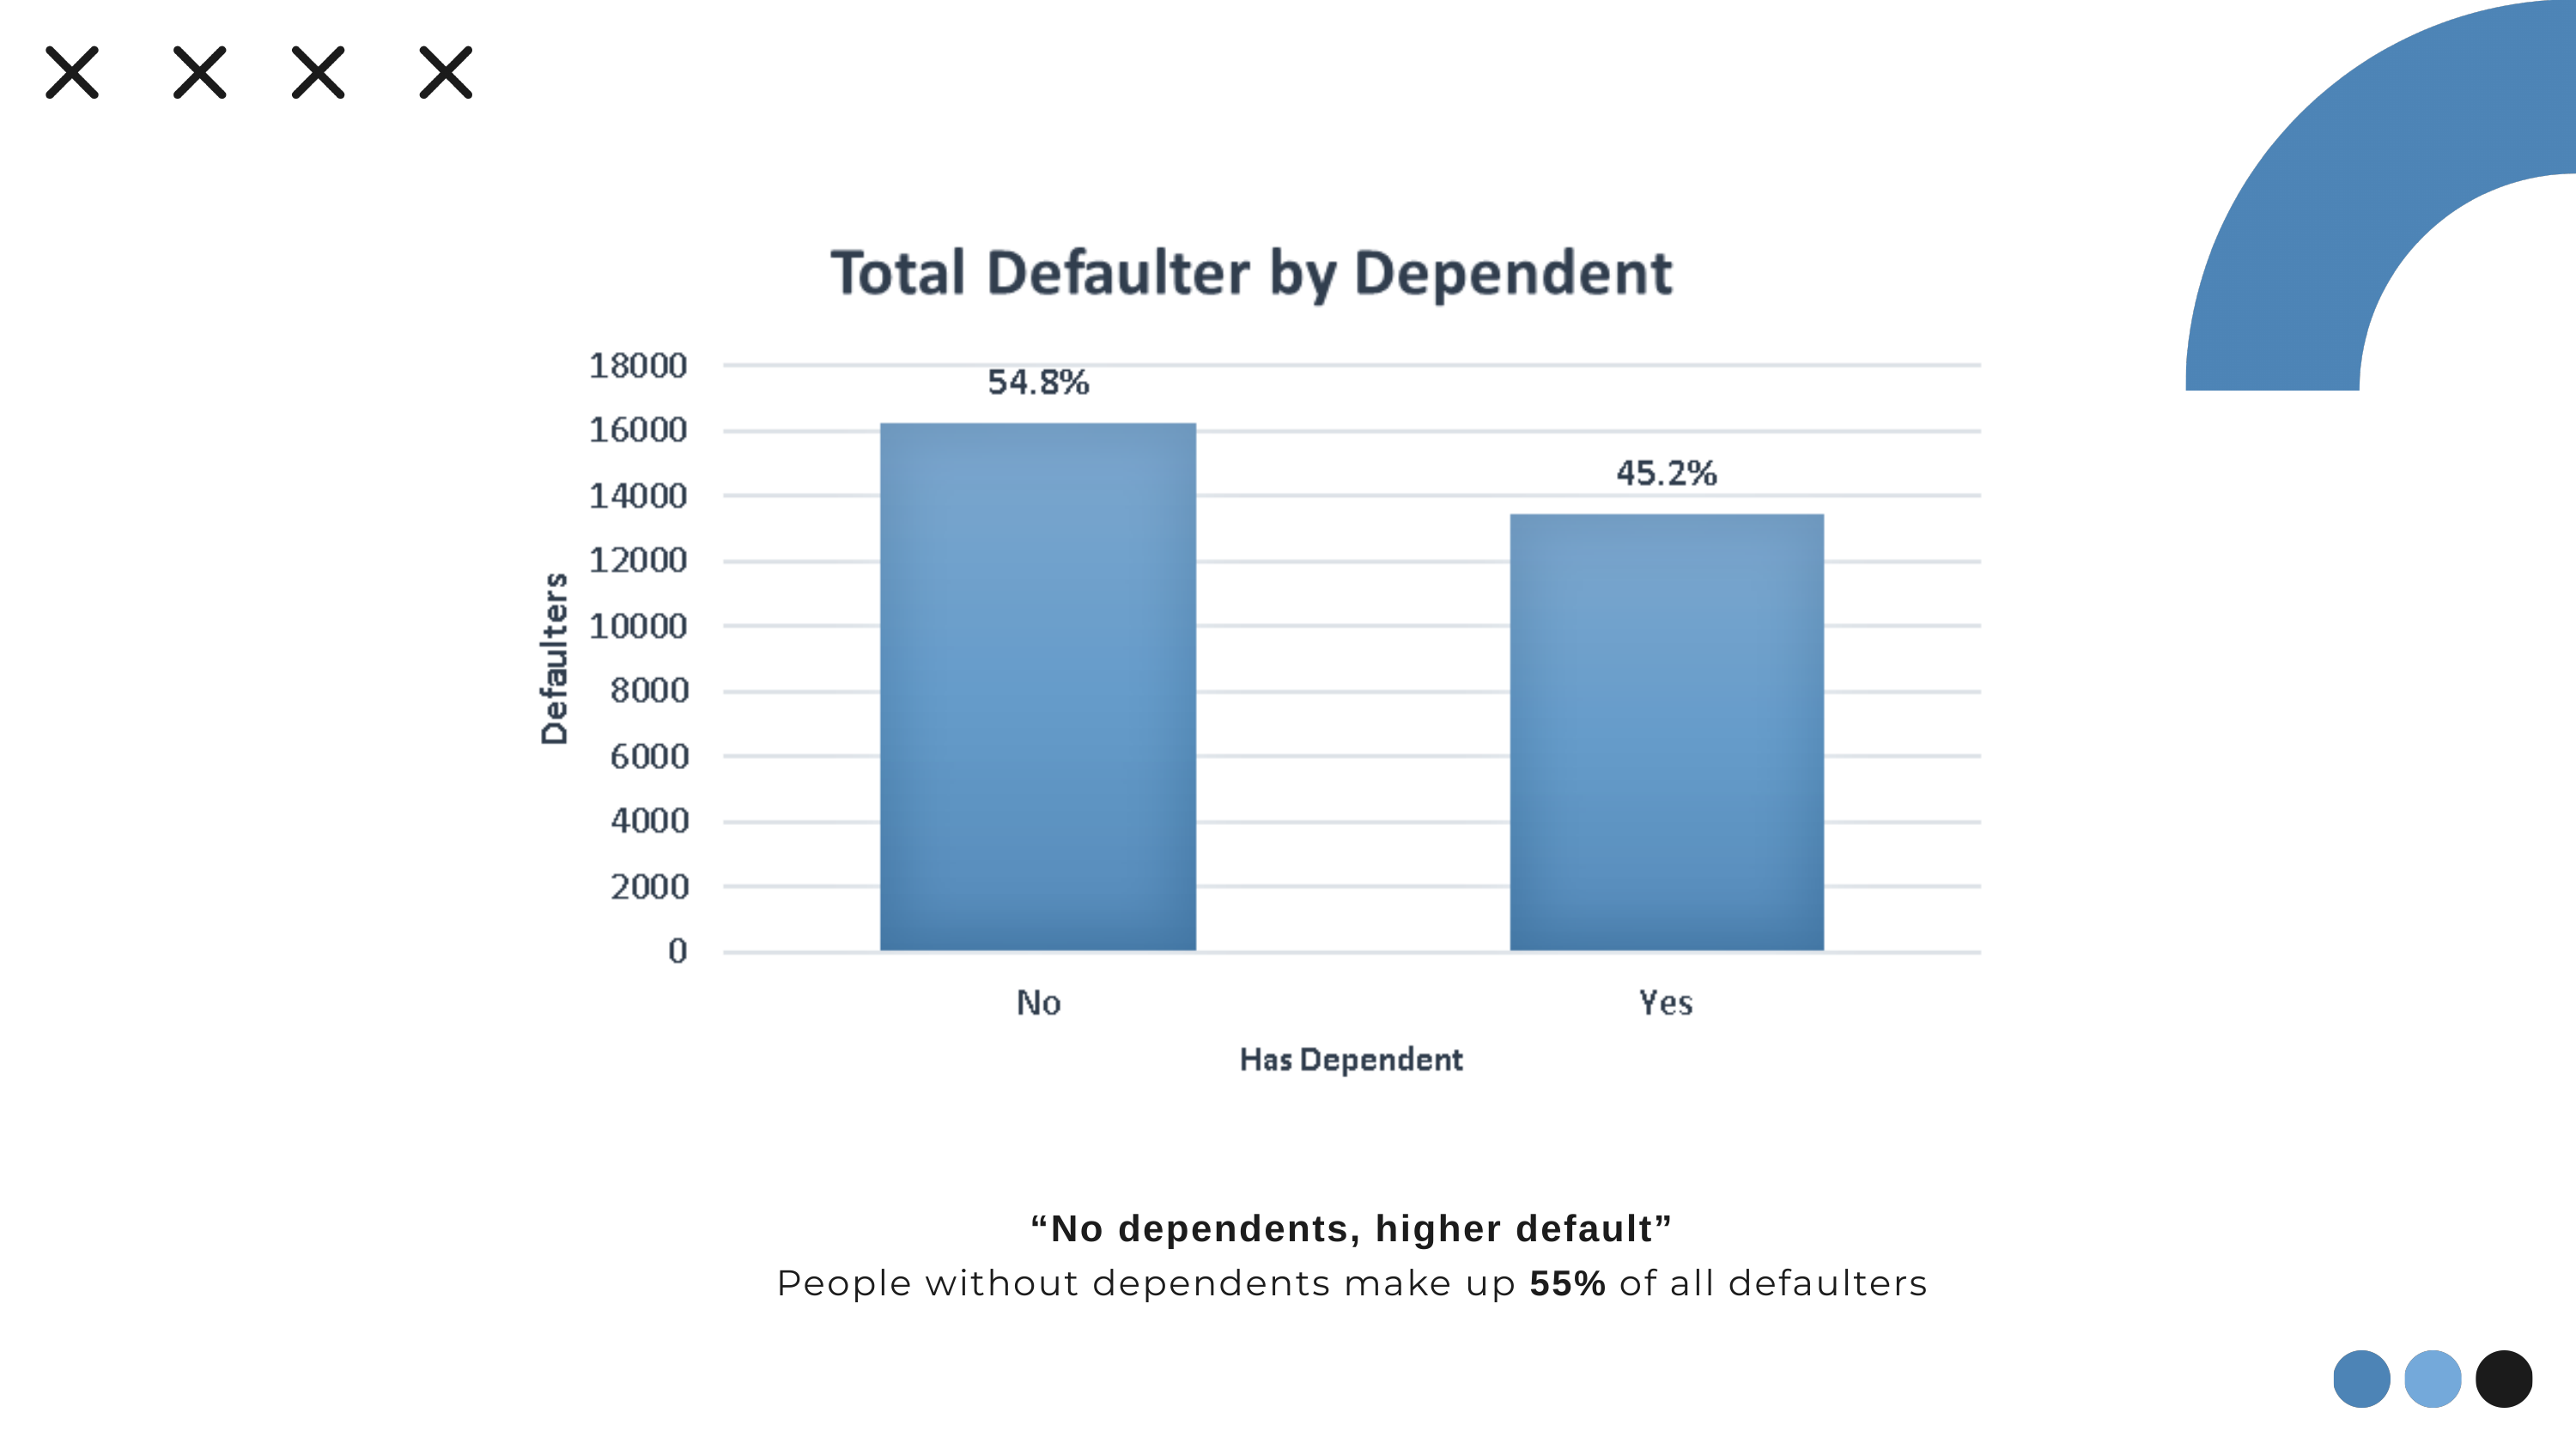

“No dependents, higher default”
People without dependents make up 55% of all defaulters